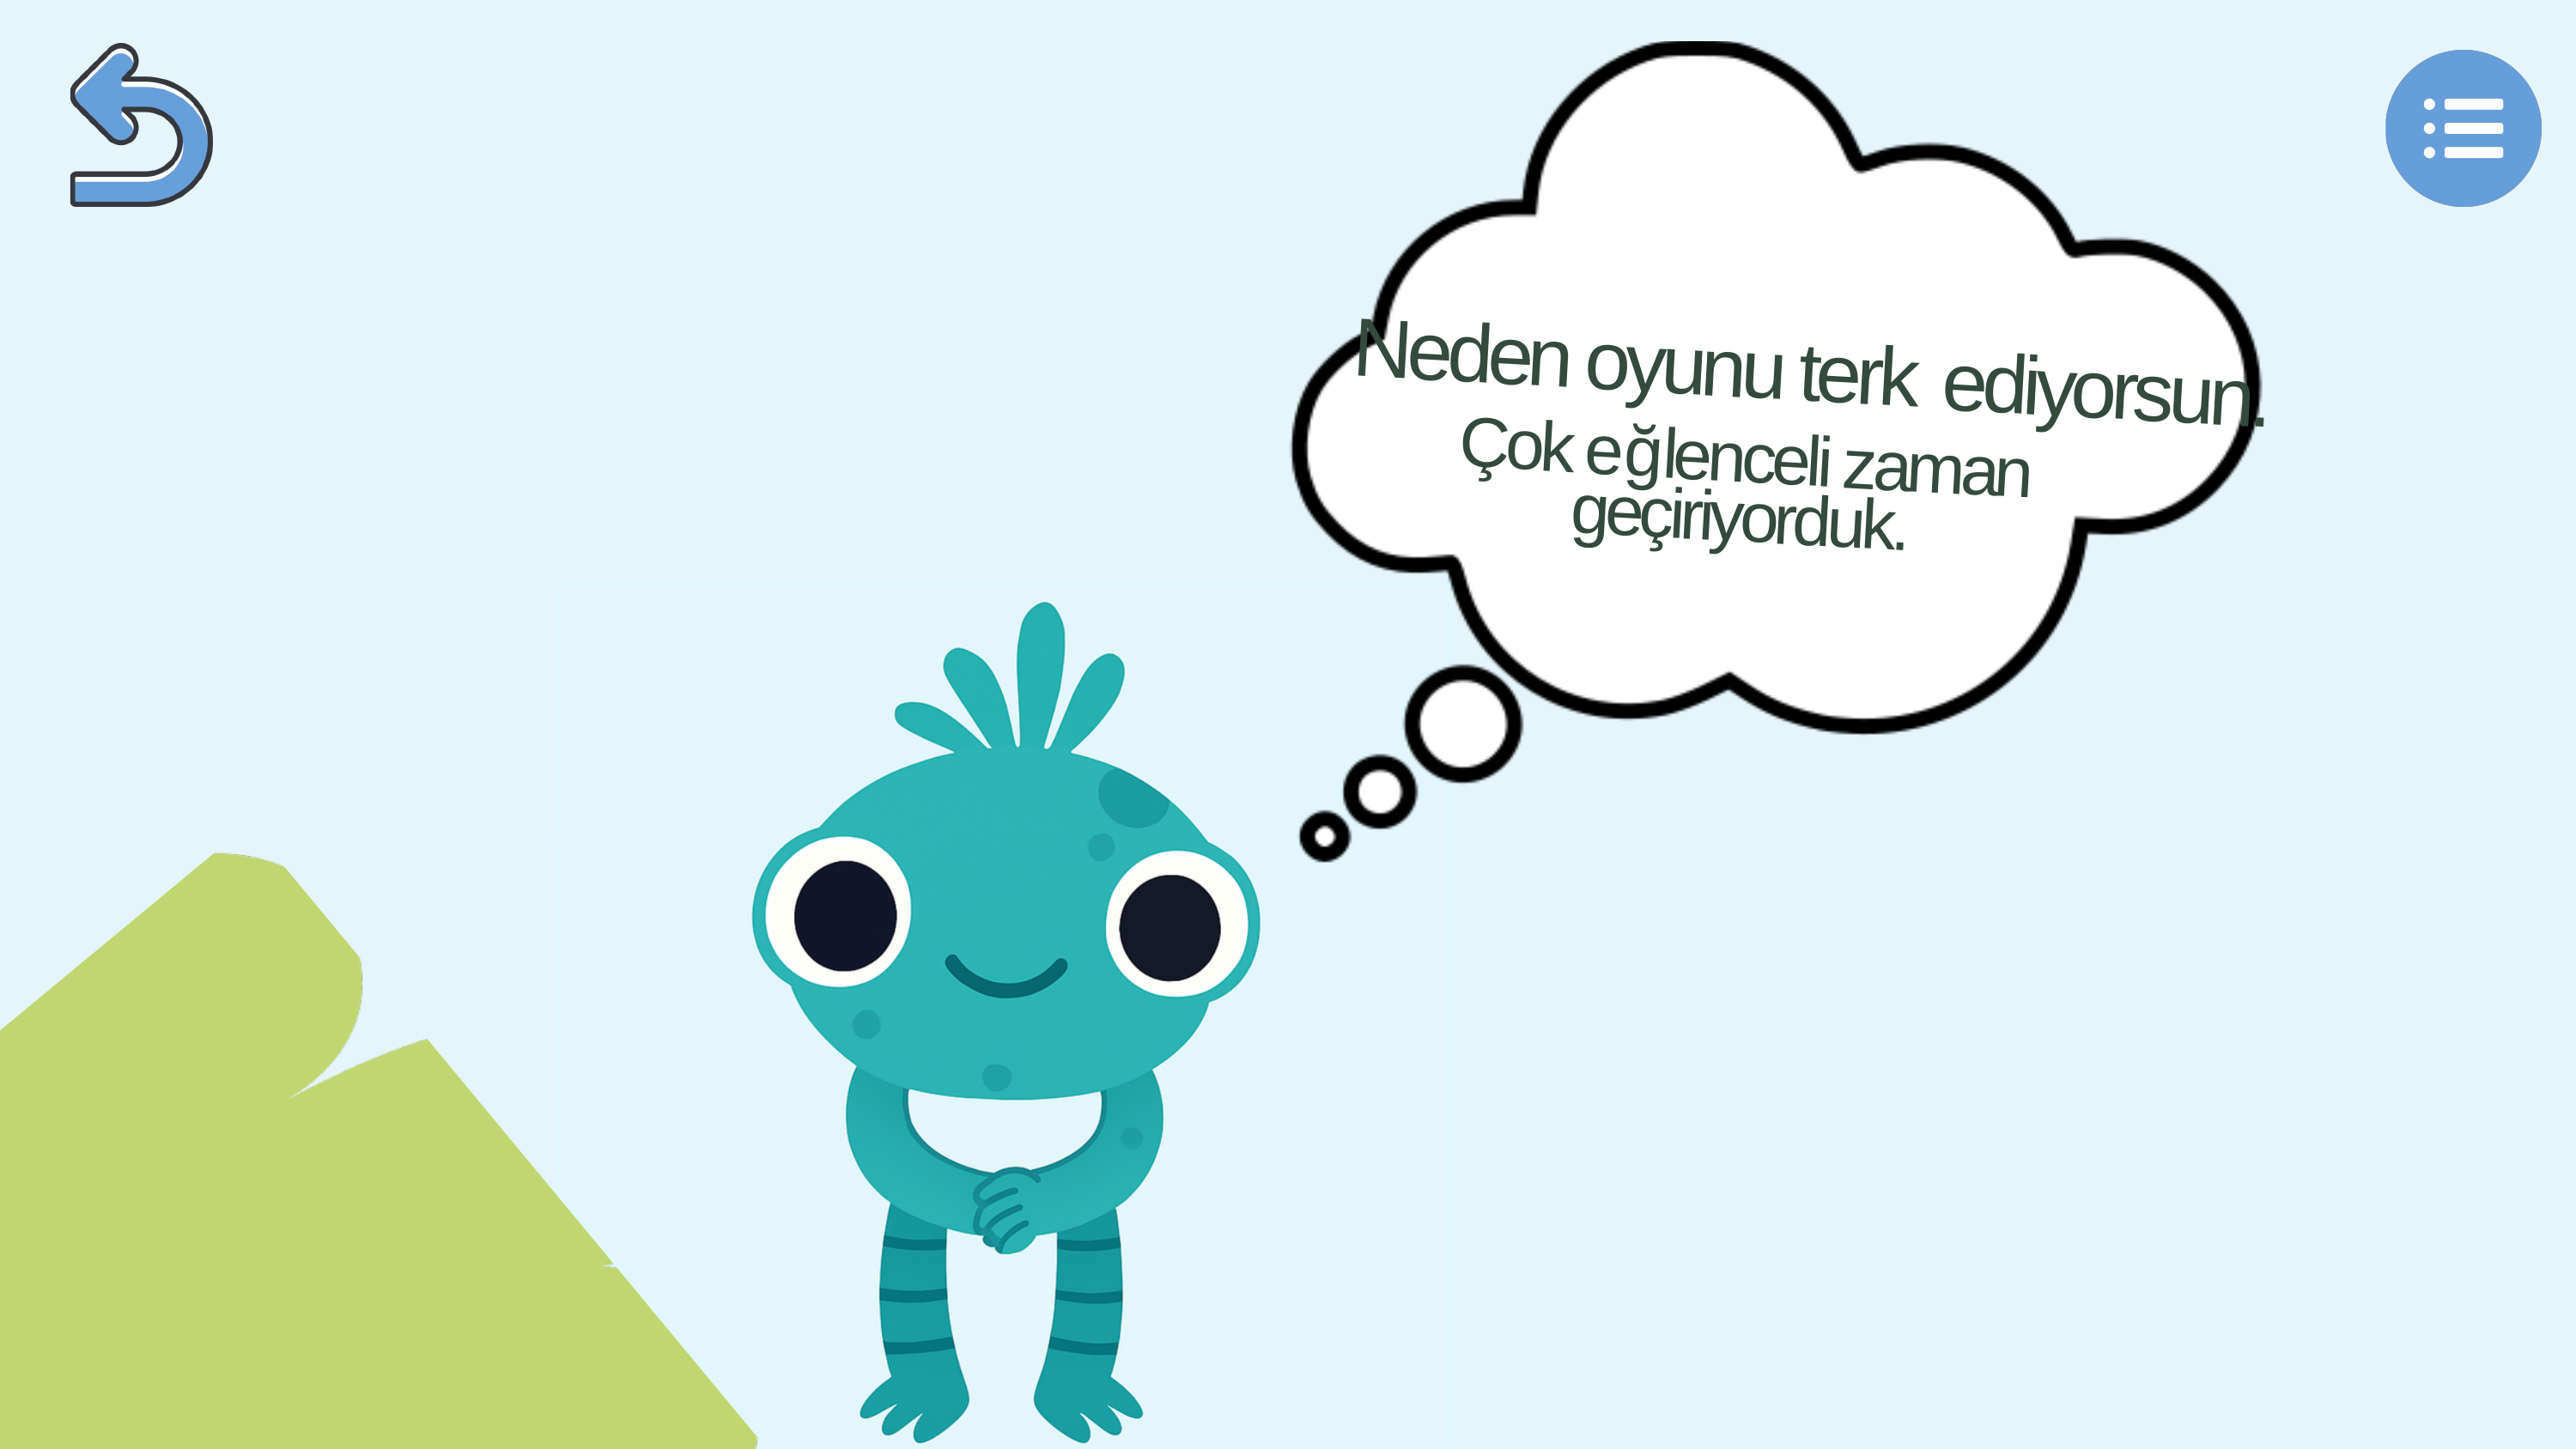

Neden oyunu terk ediyorsun.
Çok eğlenceli zaman geçiriyorduk.